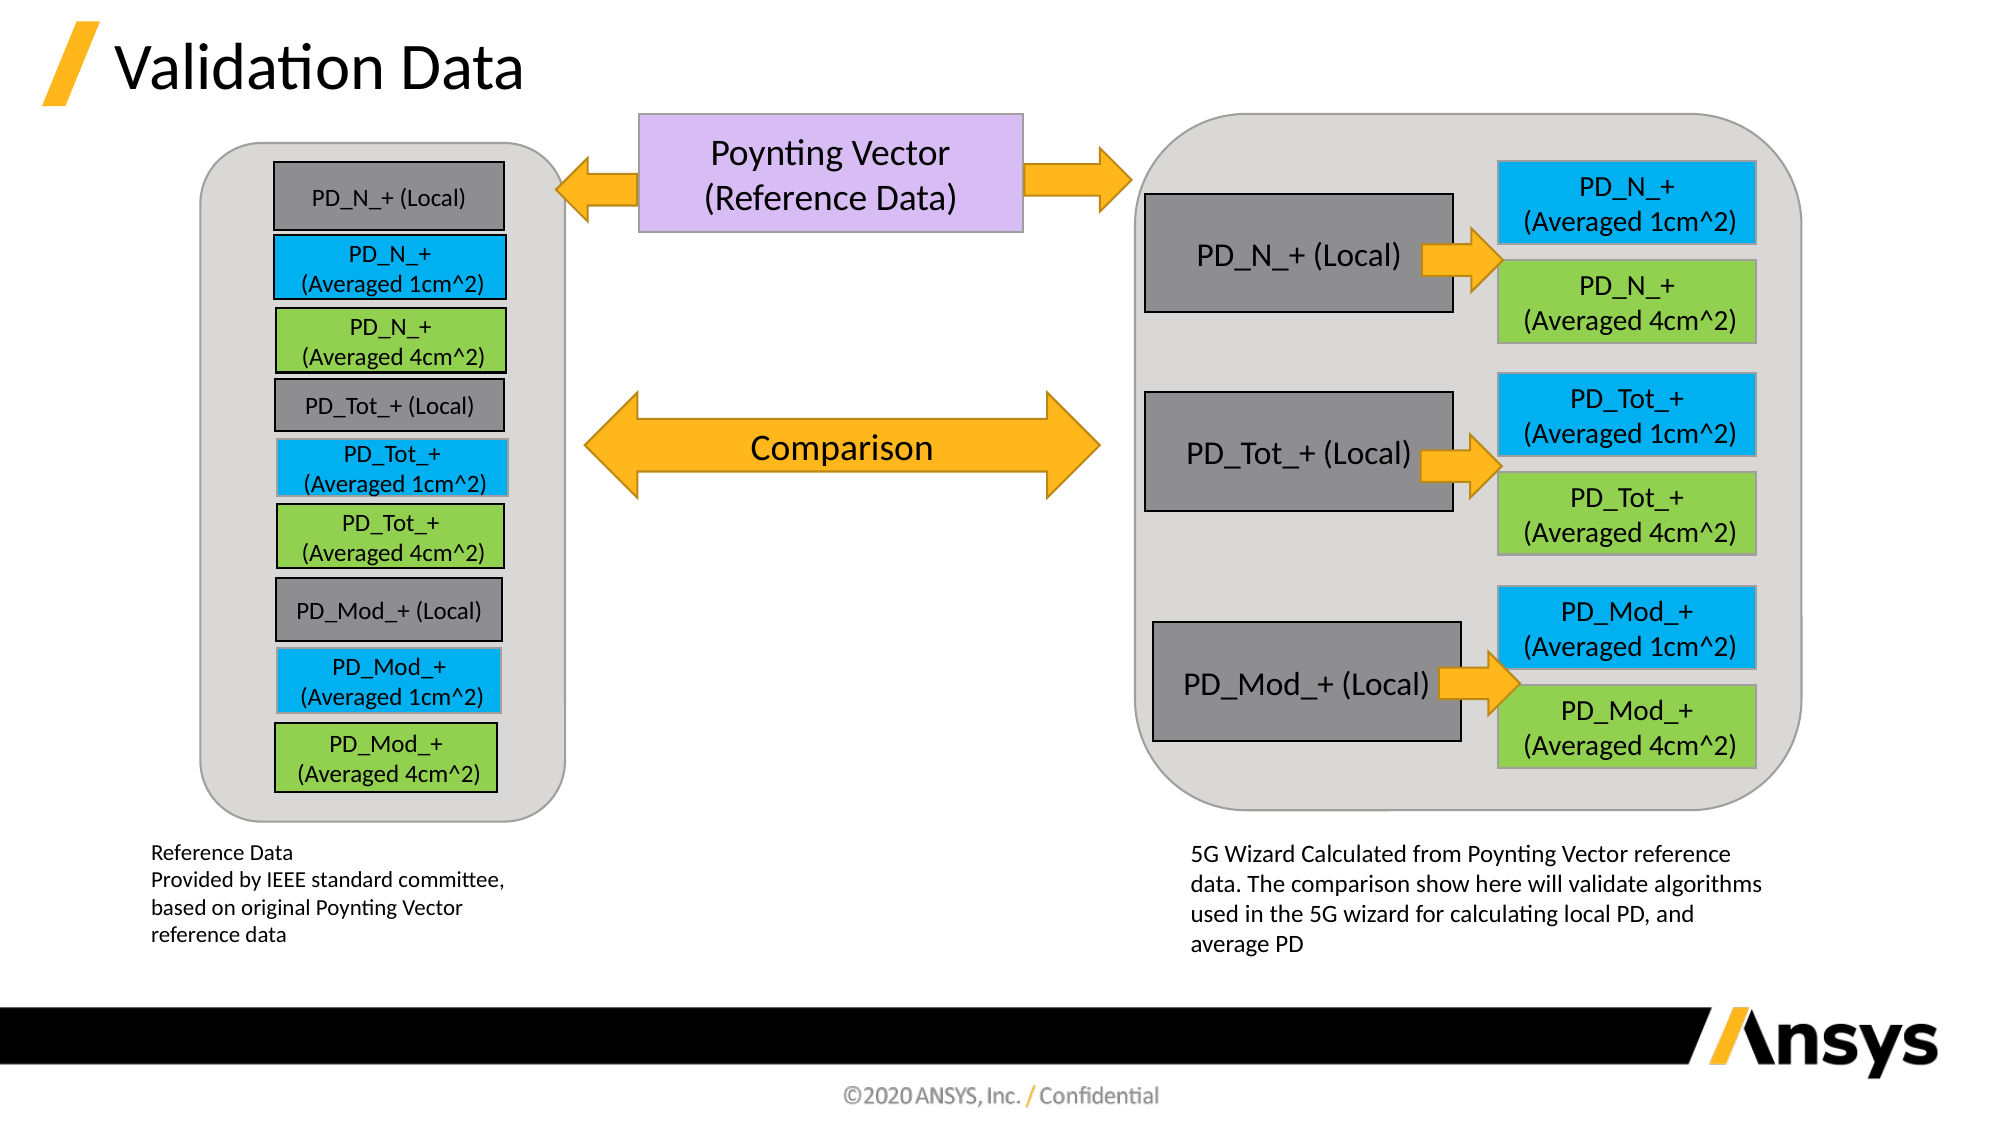

# Validation Data
Poynting Vector
(Reference Data)

PD_N_+
 (Averaged 1cm^2)
PD_N_+ (Local)

PD_N_+
 (Averaged 4cm^2)
PD_Tot_+
 (Averaged 1cm^2)
PD_Tot_+ (Local)

PD_Tot_+
 (Averaged 4cm^2)
PD_Mod_+
 (Averaged 1cm^2)
PD_Mod_+ (Local)

PD_Mod_+
 (Averaged 4cm^2)

PD_N_+ (Local)
PD_N_+
 (Averaged 1cm^2)
PD_N_+
 (Averaged 4cm^2)
PD_Tot_+ (Local)
PD_Tot_+
 (Averaged 1cm^2)
PD_Tot_+
 (Averaged 4cm^2)
PD_Mod_+ (Local)
PD_Mod_+
 (Averaged 1cm^2)
PD_Mod_+
 (Averaged 4cm^2)

Comparison
5G Wizard Calculated from Poynting Vector reference data. The comparison show here will validate algorithms used in the 5G wizard for calculating local PD, and average PD
Reference Data
Provided by IEEE standard committee, based on original Poynting Vector reference data